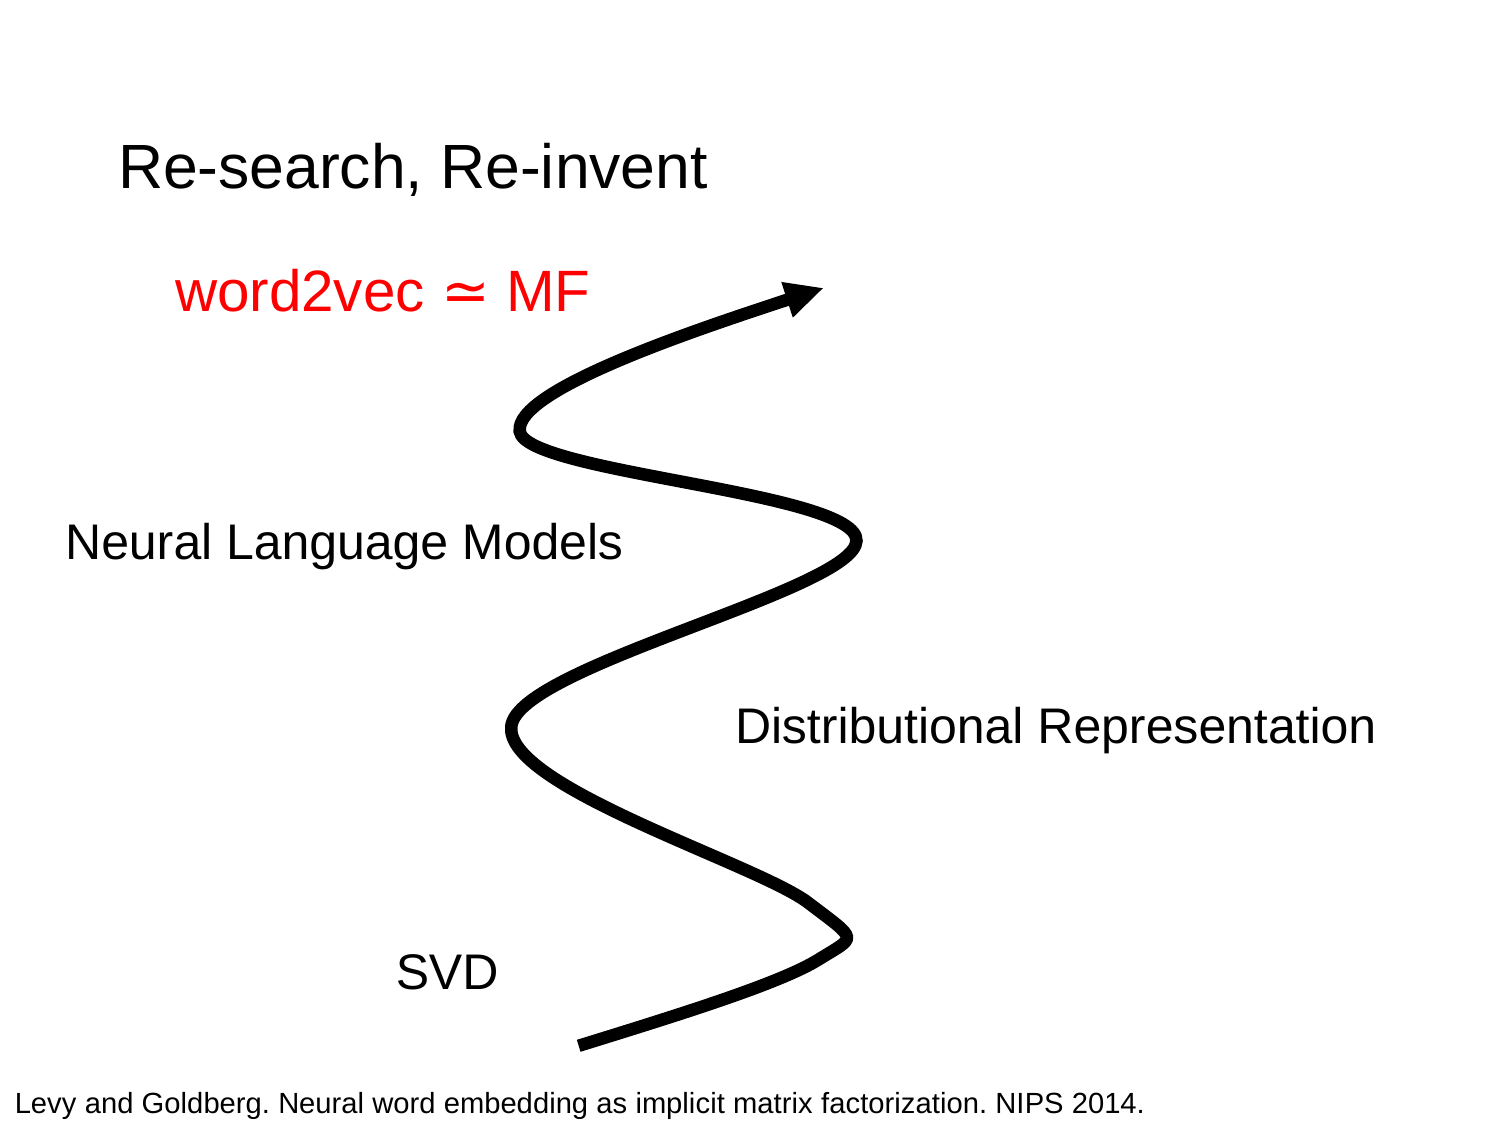

# Re-search, Re-invent
word2vec ≃ MF

Neural Language Models
Distributional Representation
SVD
Levy and Goldberg. Neural word embedding as implicit matrix factorization. NIPS 2014.